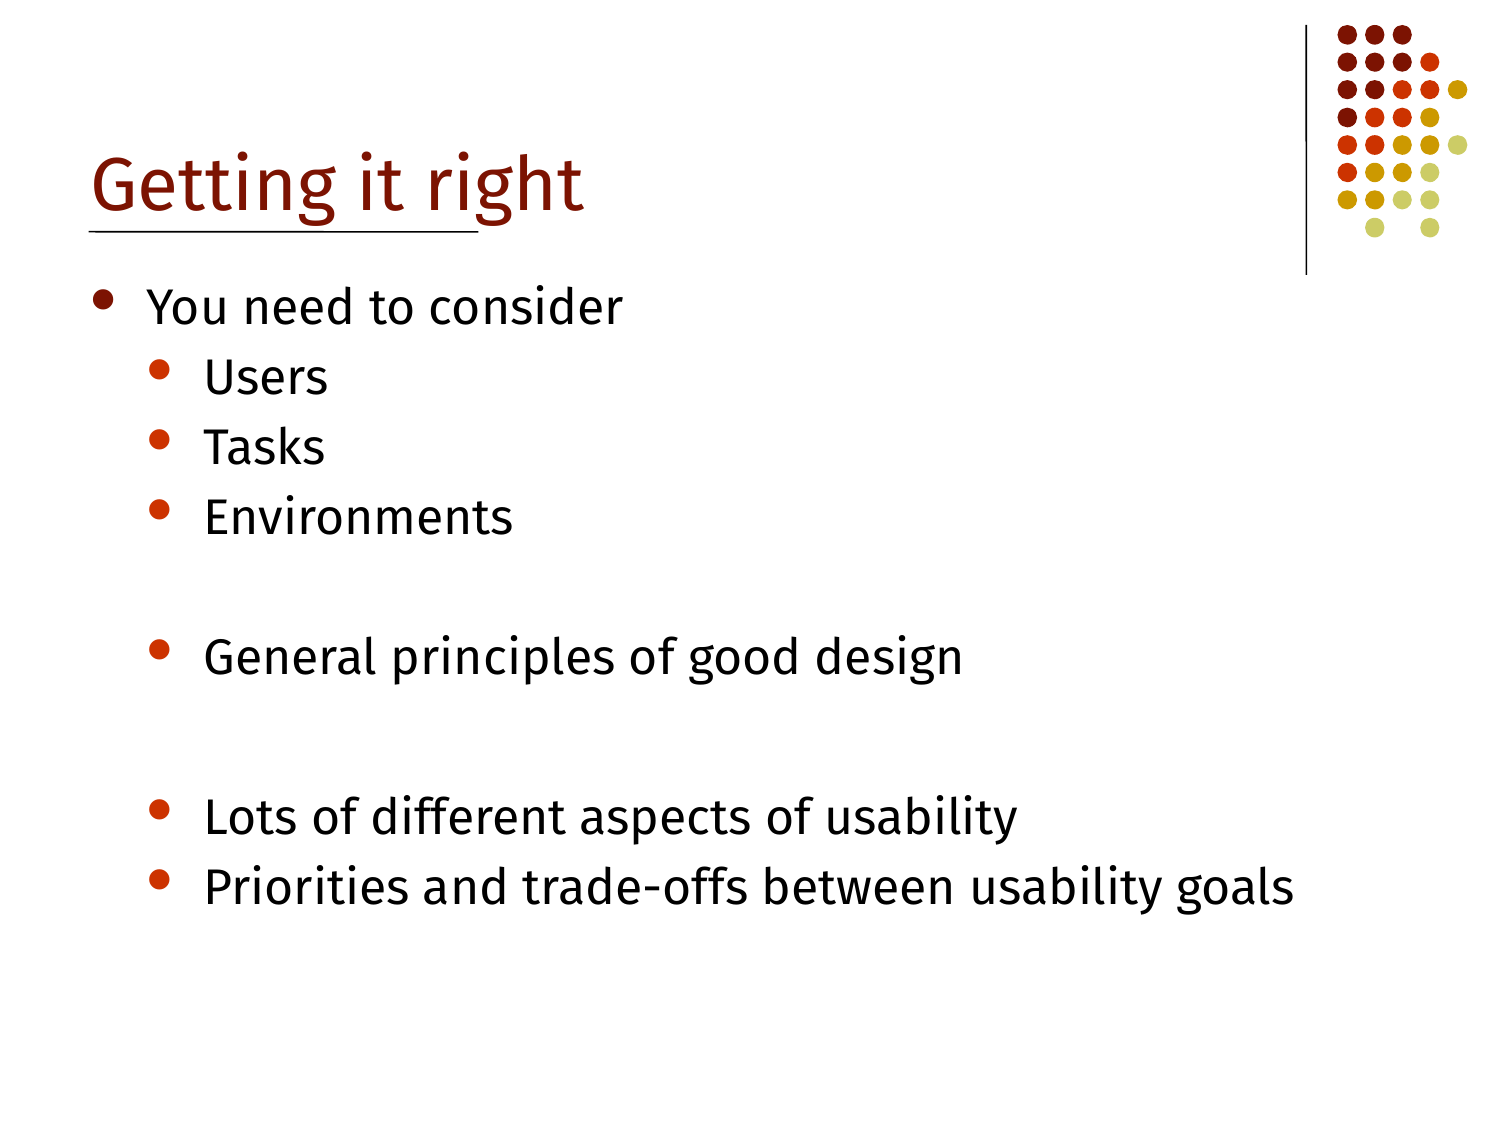

# Getting it right
You need to consider
Users
Tasks
Environments

General principles of good design

Lots of different aspects of usability
Priorities and trade-offs between usability goals